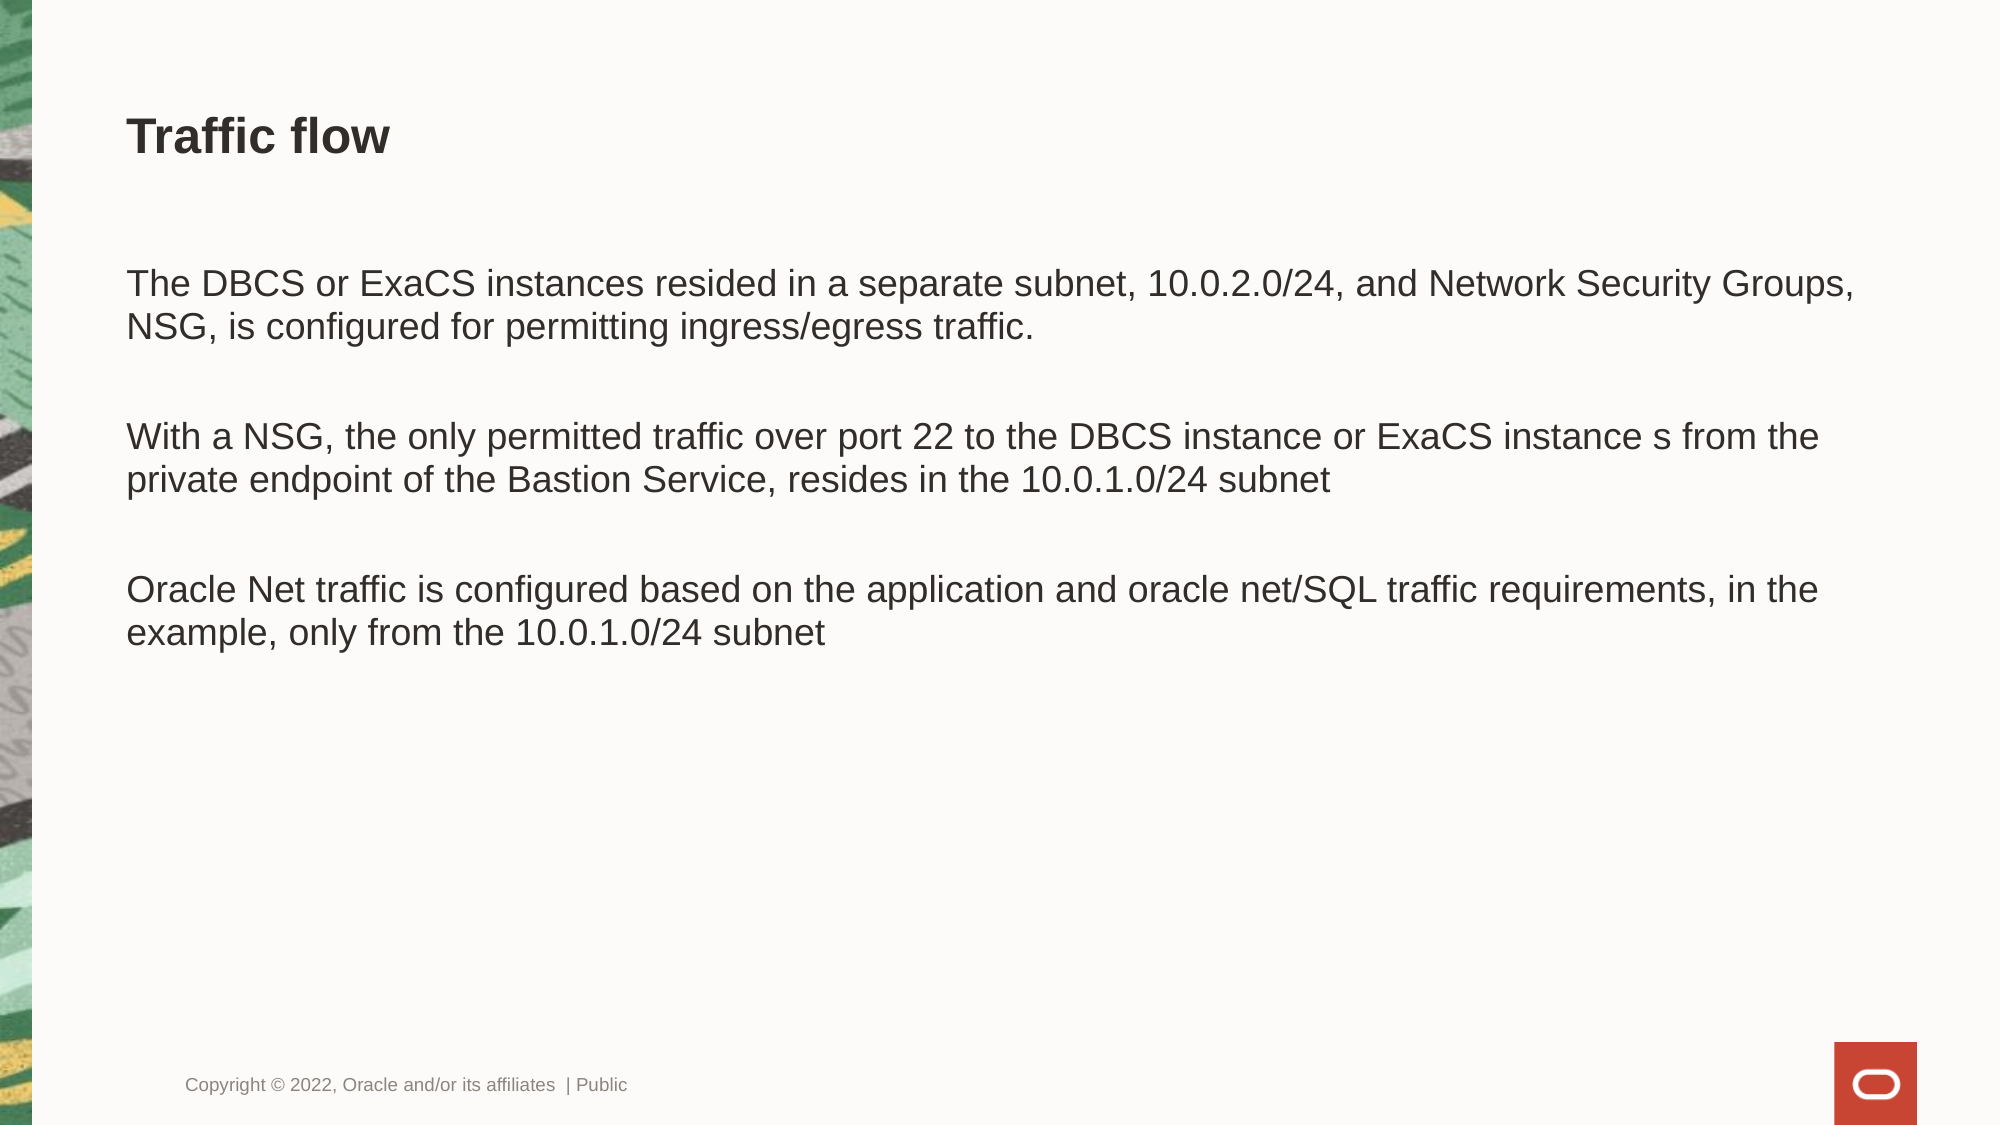

# Traffic flow
The DBCS or ExaCS instances resided in a separate subnet, 10.0.2.0/24, and Network Security Groups, NSG, is configured for permitting ingress/egress traffic.

With a NSG, the only permitted traffic over port 22 to the DBCS instance or ExaCS instance s from the private endpoint of the Bastion Service, resides in the 10.0.1.0/24 subnet

Oracle Net traffic is configured based on the application and oracle net/SQL traffic requirements, in the example, only from the 10.0.1.0/24 subnet
Copyright © 2022, Oracle and/or its affiliates  | Public